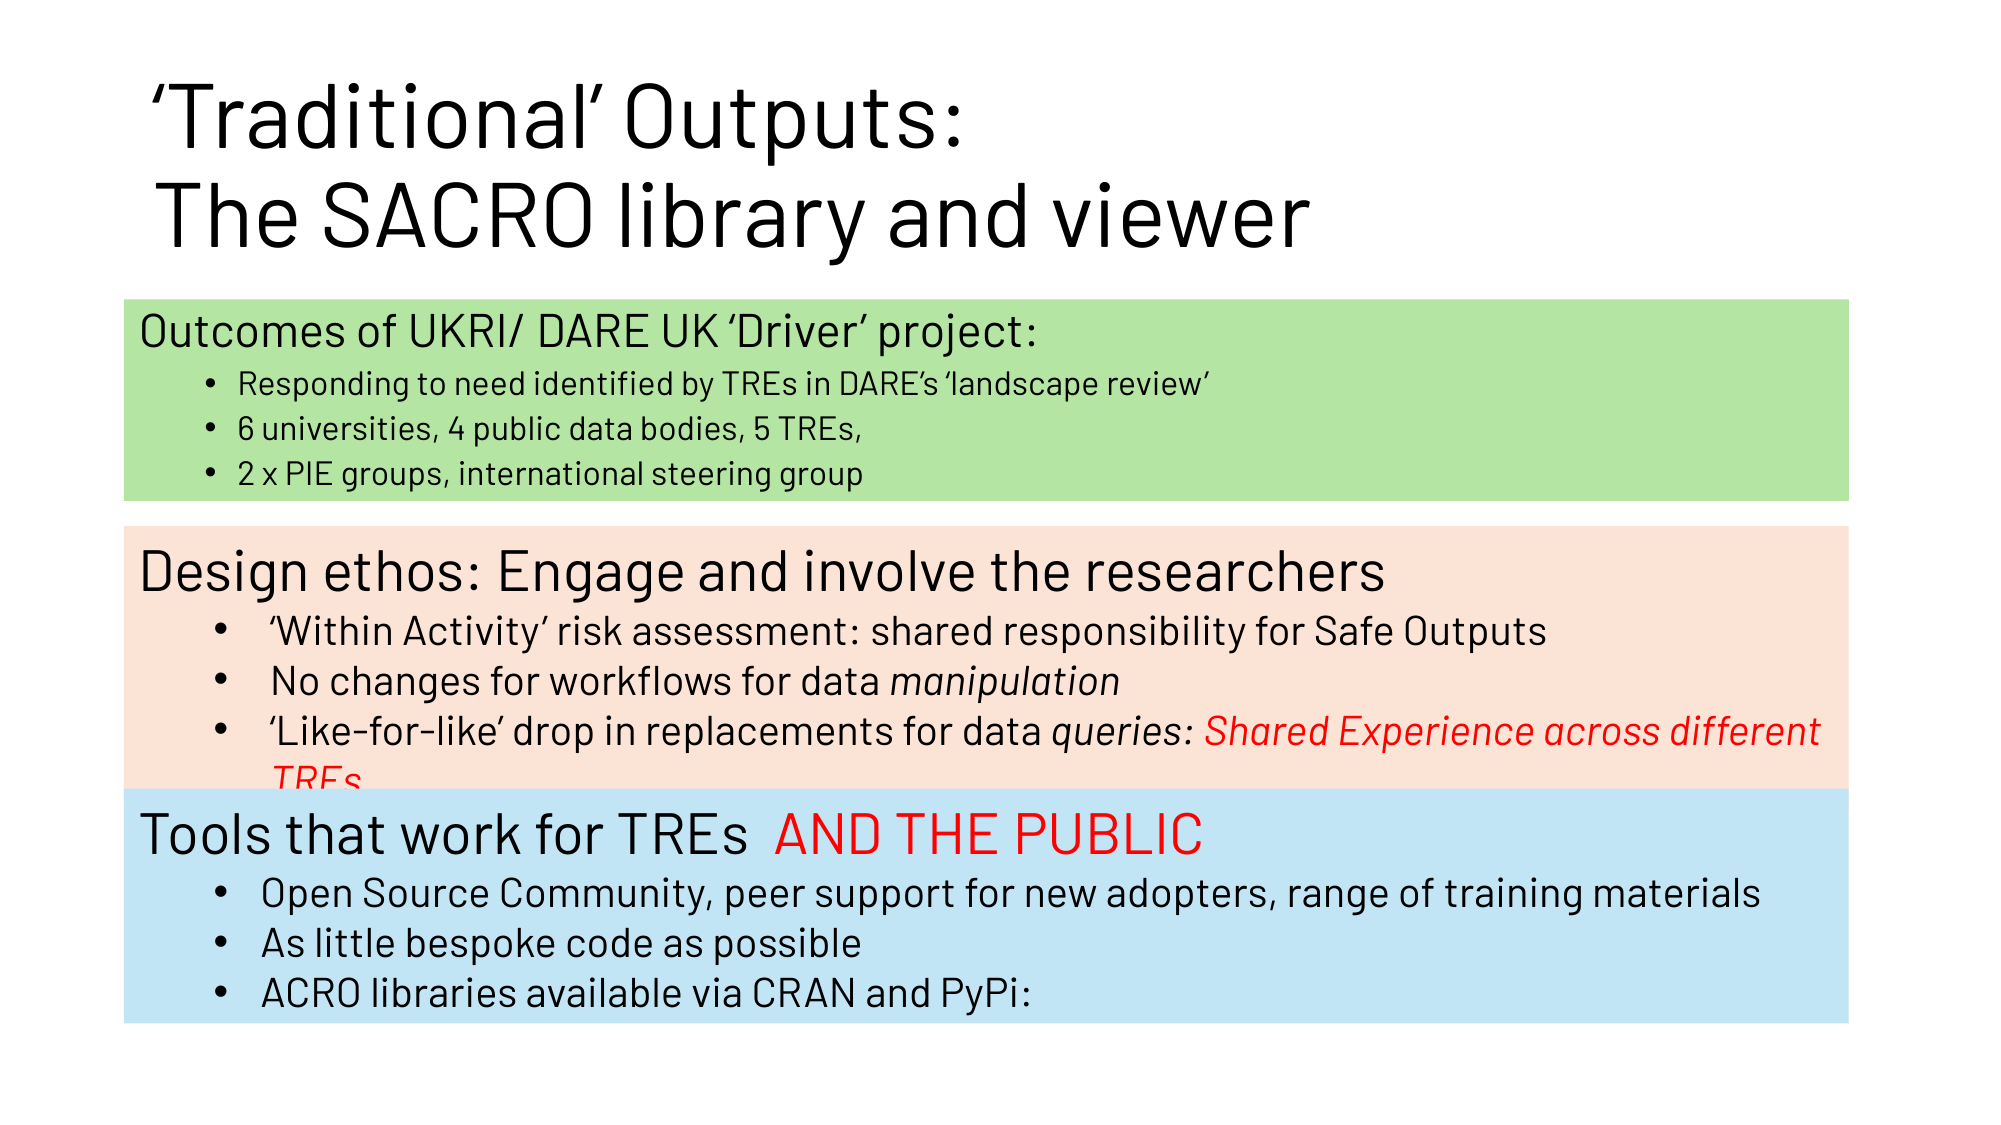

# ‘Traditional’ Outputs: The SACRO library and viewer
Outcomes of UKRI/ DARE UK ‘Driver’ project:
Responding to need identified by TREs in DARE’s ‘landscape review’
6 universities, 4 public data bodies, 5 TREs,
2 x PIE groups, international steering group
Design ethos: Engage and involve the researchers
‘Within Activity’ risk assessment: shared responsibility for Safe Outputs
No changes for workflows for data manipulation
‘Like-for-like’ drop in replacements for data queries: Shared Experience across different TREs
Tools that work for TREs  AND THE PUBLIC
Open Source Community, peer support for new adopters, range of training materials
As little bespoke code as possible
ACRO libraries available via CRAN and PyPi: